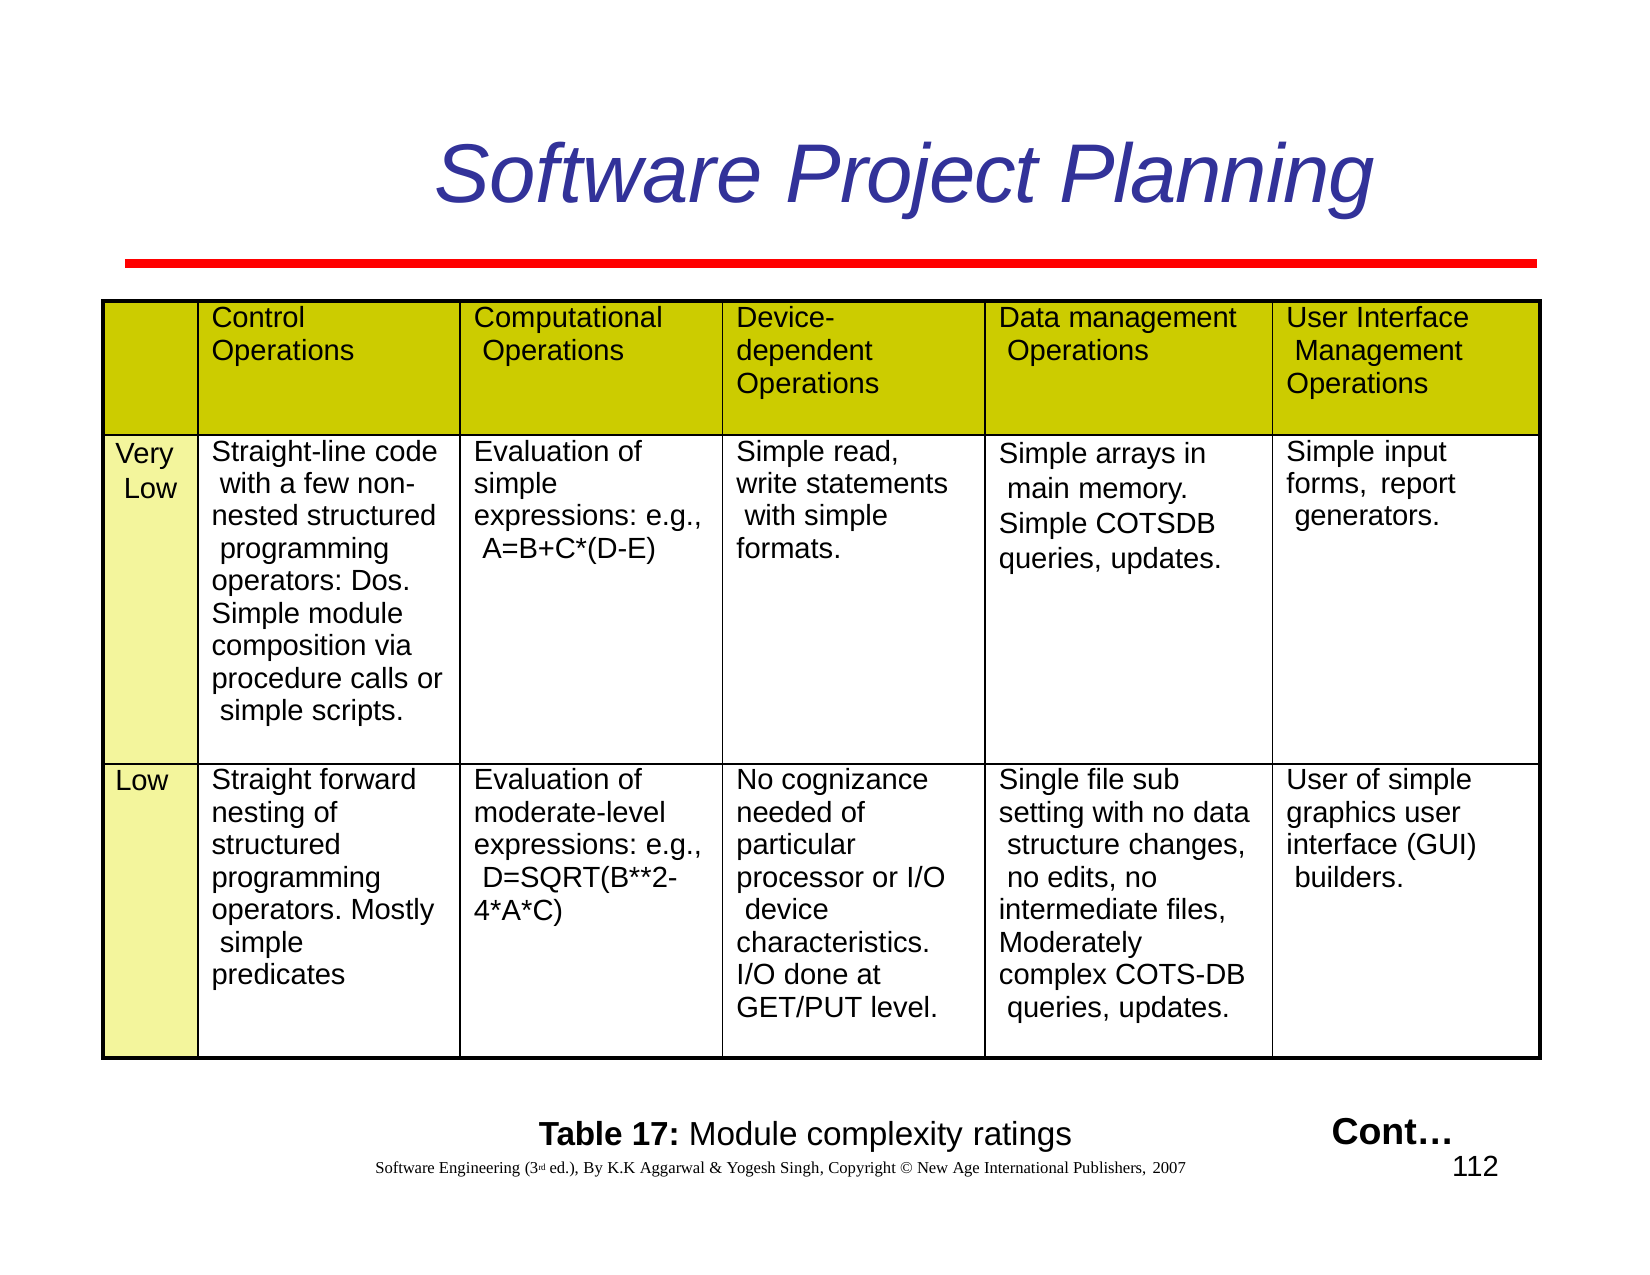

# Software Project Planning

|  | Control Operations | Computational Operations | Device- dependent Operations | Data management Operations | User Interface Management Operations |
| --- | --- | --- | --- | --- | --- |
| Very Low | Straight-line code with a few non- nested structured programming operators: Dos. Simple module composition via procedure calls or simple scripts. | Evaluation of simple expressions: e.g., A=B+C\*(D-E) | Simple read, write statements with simple formats. | Simple arrays in main memory. Simple COTSDB queries, updates. | Simple input forms, report generators. |
| Low | Straight forward nesting of structured programming operators. Mostly simple predicates | Evaluation of moderate-level expressions: e.g., D=SQRT(B\*\*2- 4\*A\*C) | No cognizance needed of particular processor or I/O device characteristics. I/O done at GET/PUT level. | Single file sub setting with no data structure changes, no edits, no intermediate files, Moderately complex COTS-DB queries, updates. | User of simple graphics user interface (GUI) builders. |
Table 17: Module complexity ratings
Software Engineering (3rd  ed.), By K.K Aggarwal & Yogesh Singh, Copyright © New Age International Publishers, 2007
Cont…
112